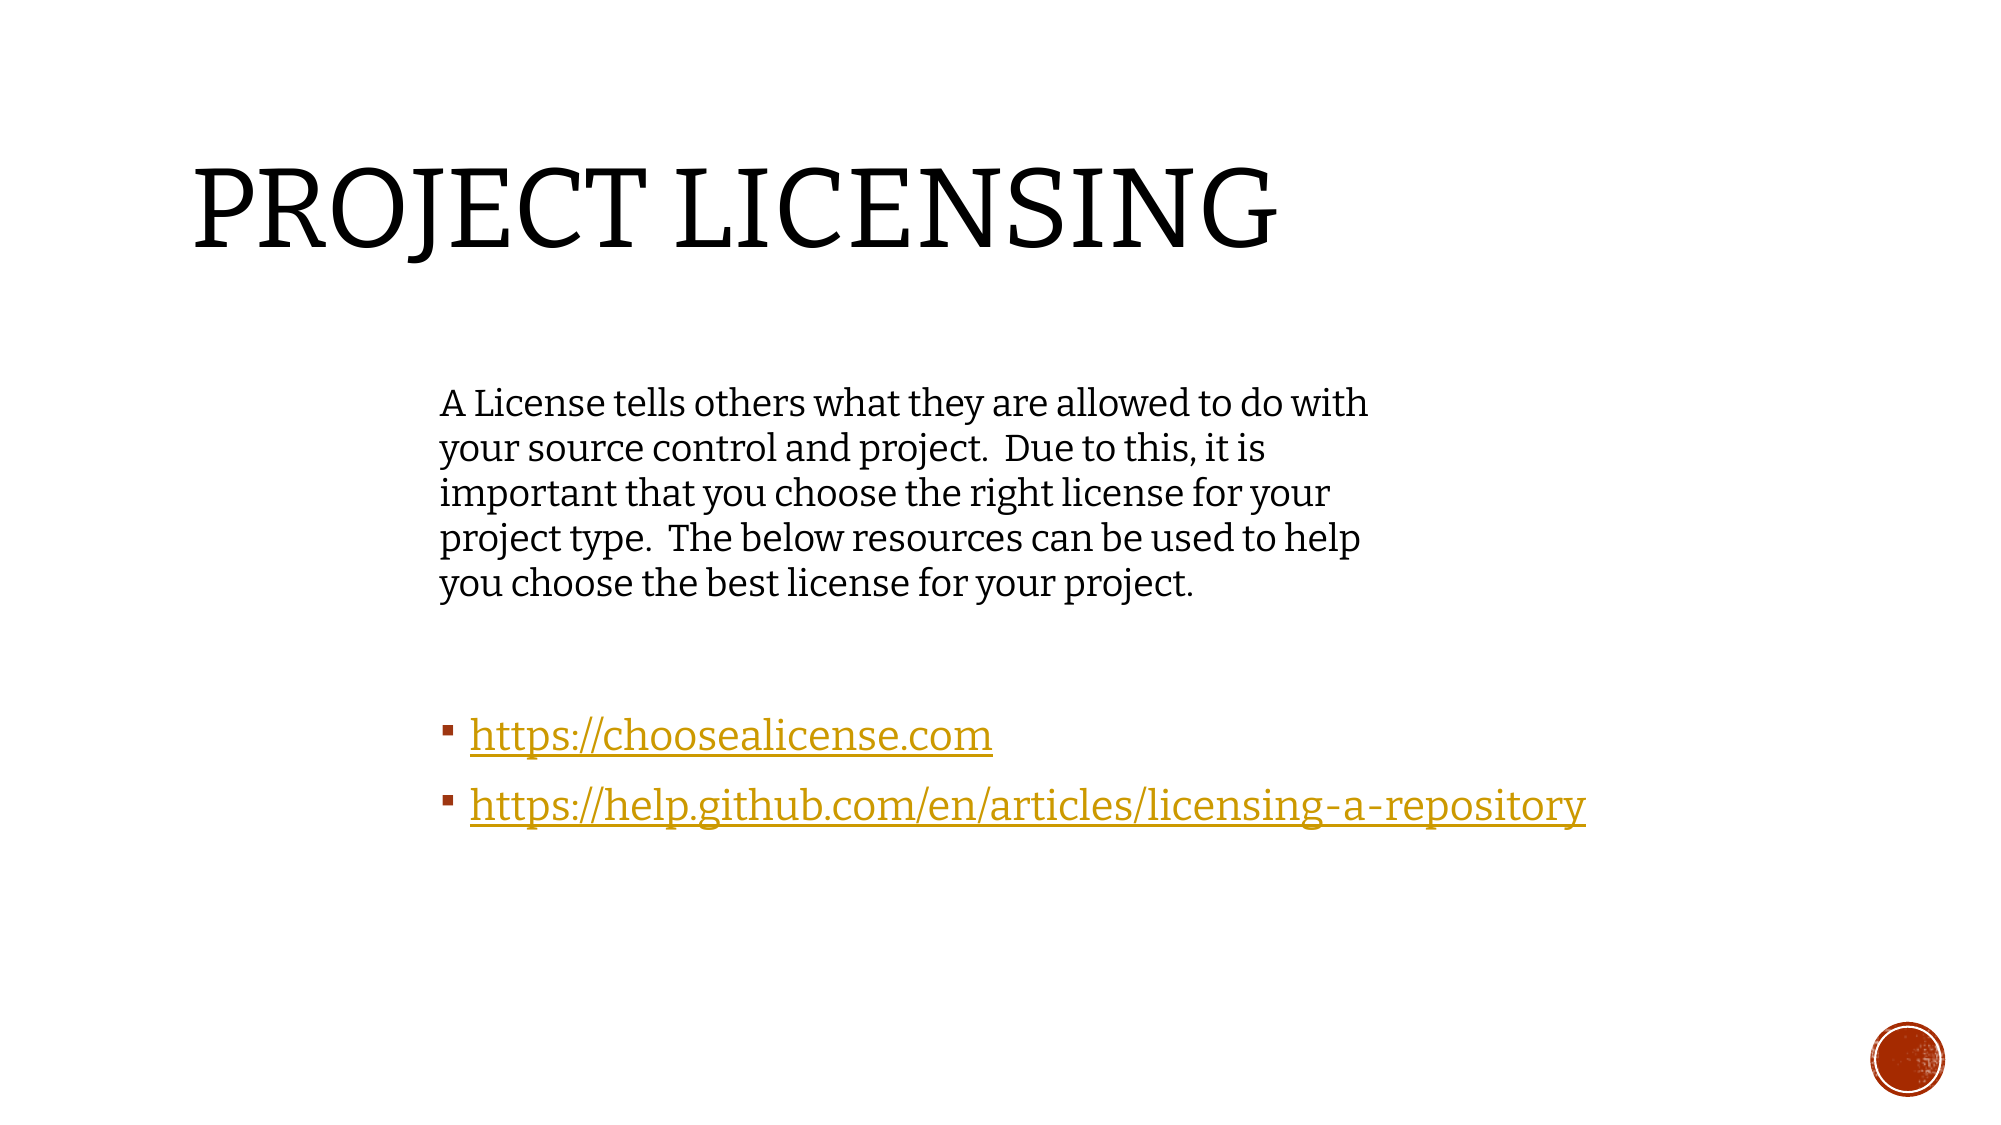

# Project Licensing
A License tells others what they are allowed to do with your source control and project.  Due to this, it is important that you choose the right license for your project type.  The below resources can be used to help you choose the best license for your project.

https://choosealicense.com
https://help.github.com/en/articles/licensing-a-repository